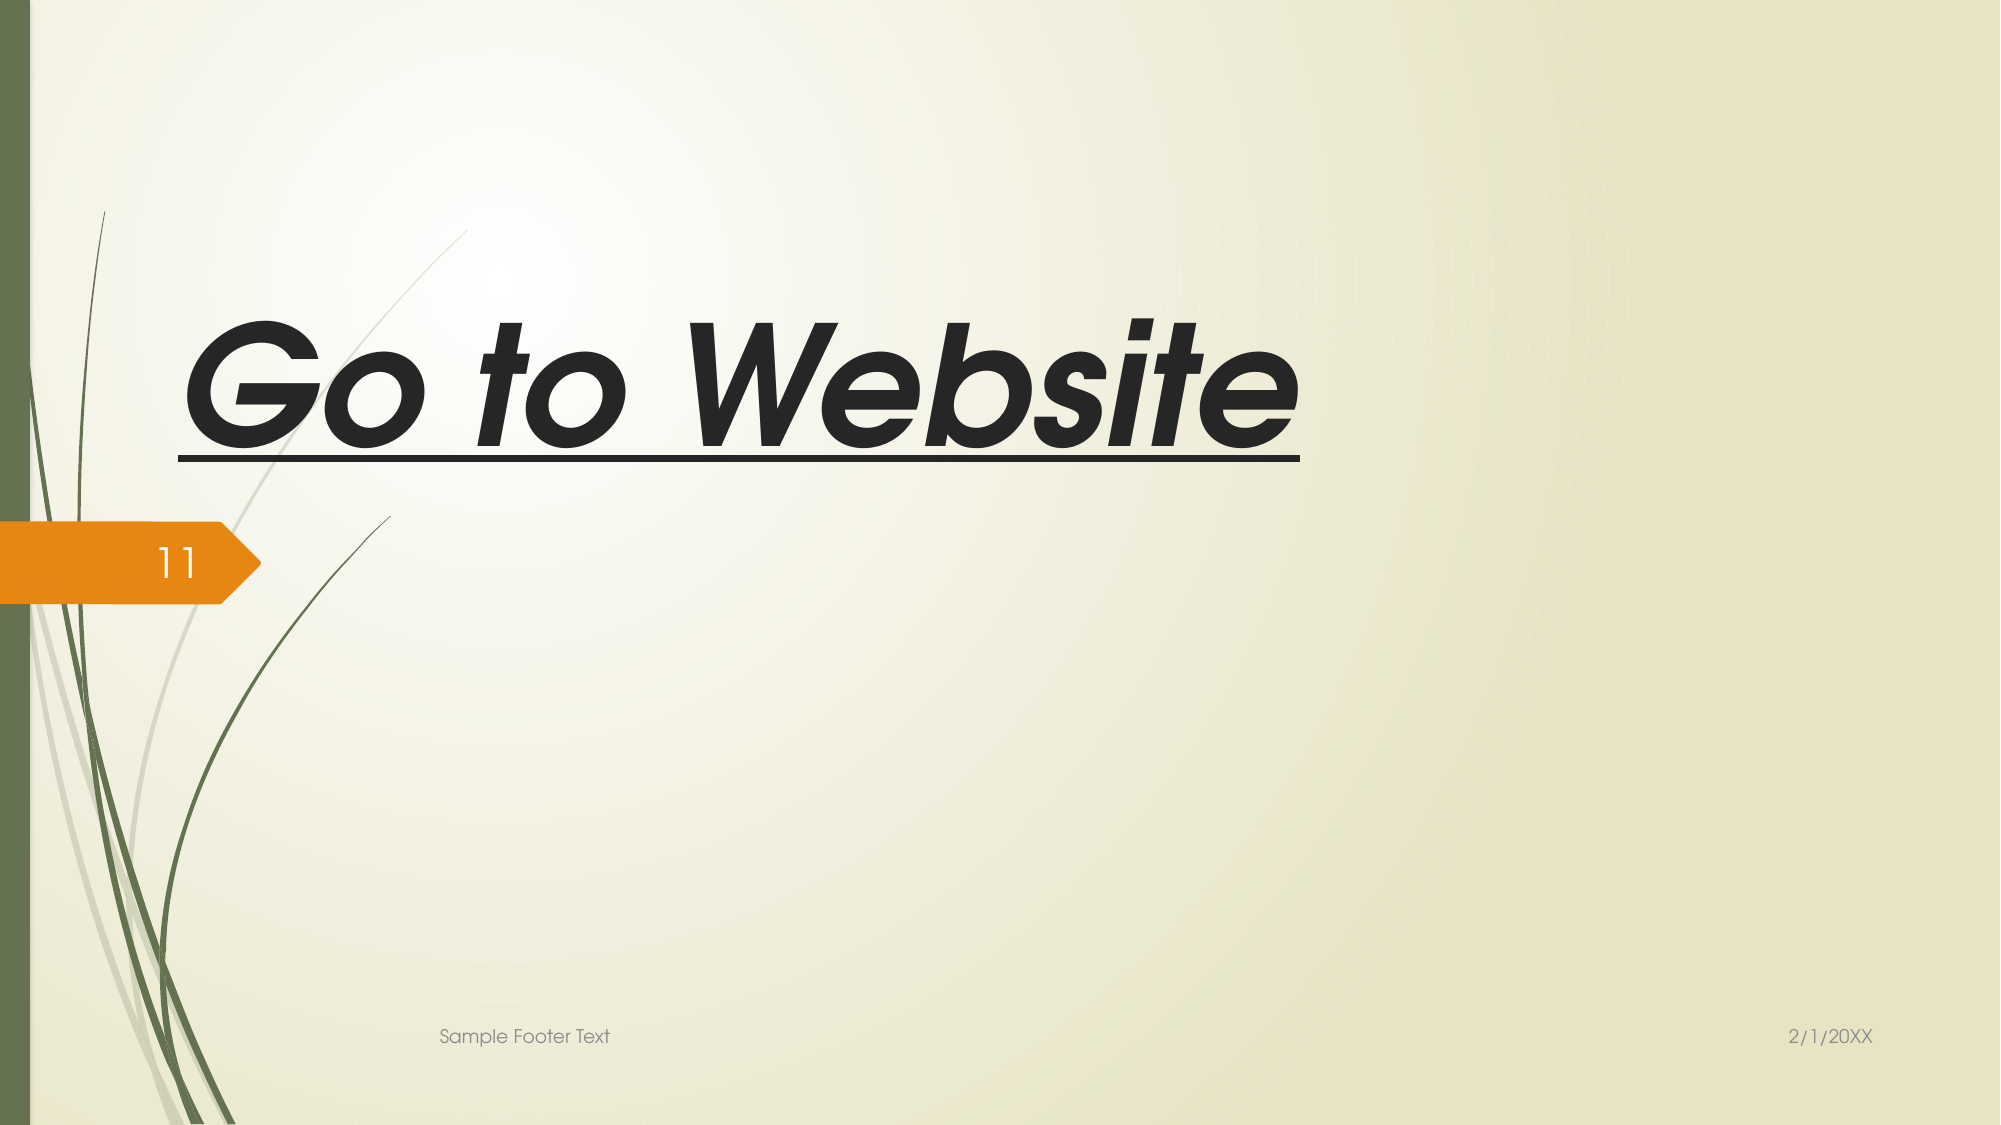

# Go to Website
11
2/1/20XX
Sample Footer Text